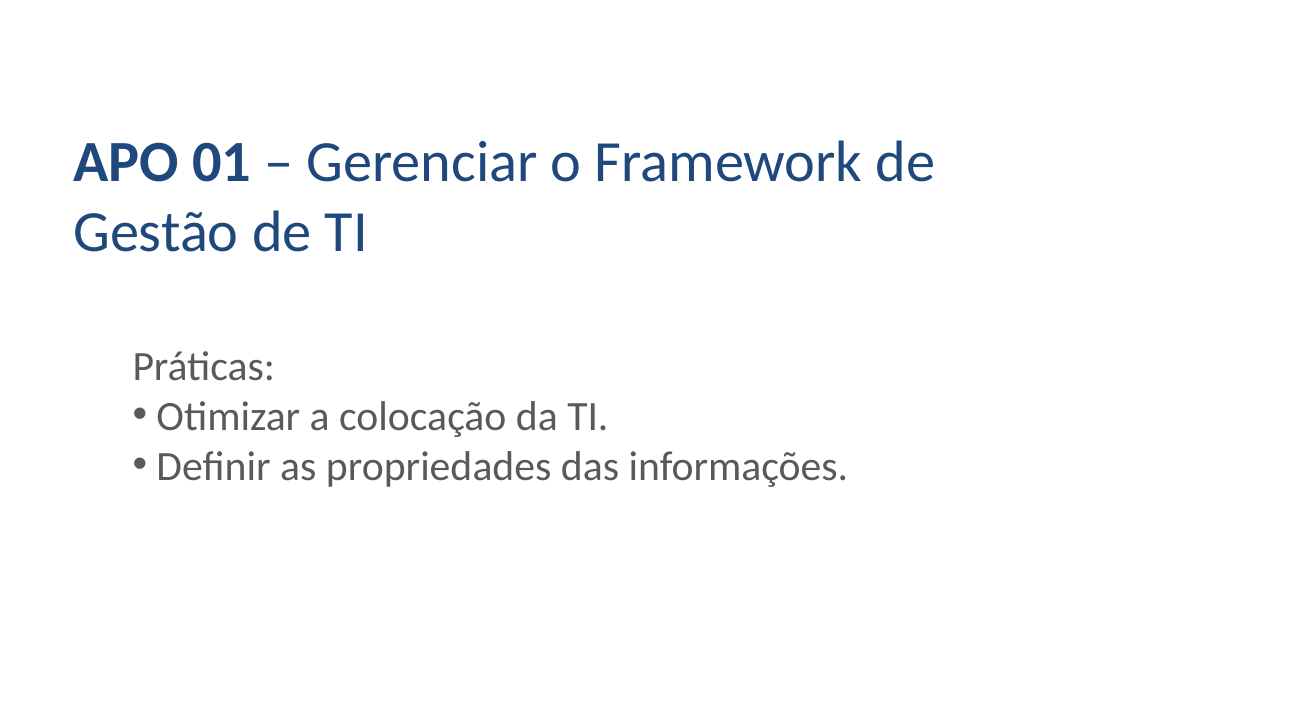

APO 01 – Gerenciar o Framework de Gestão de TI

Práticas:
 Otimizar a colocação da TI.
 Definir as propriedades das informações.